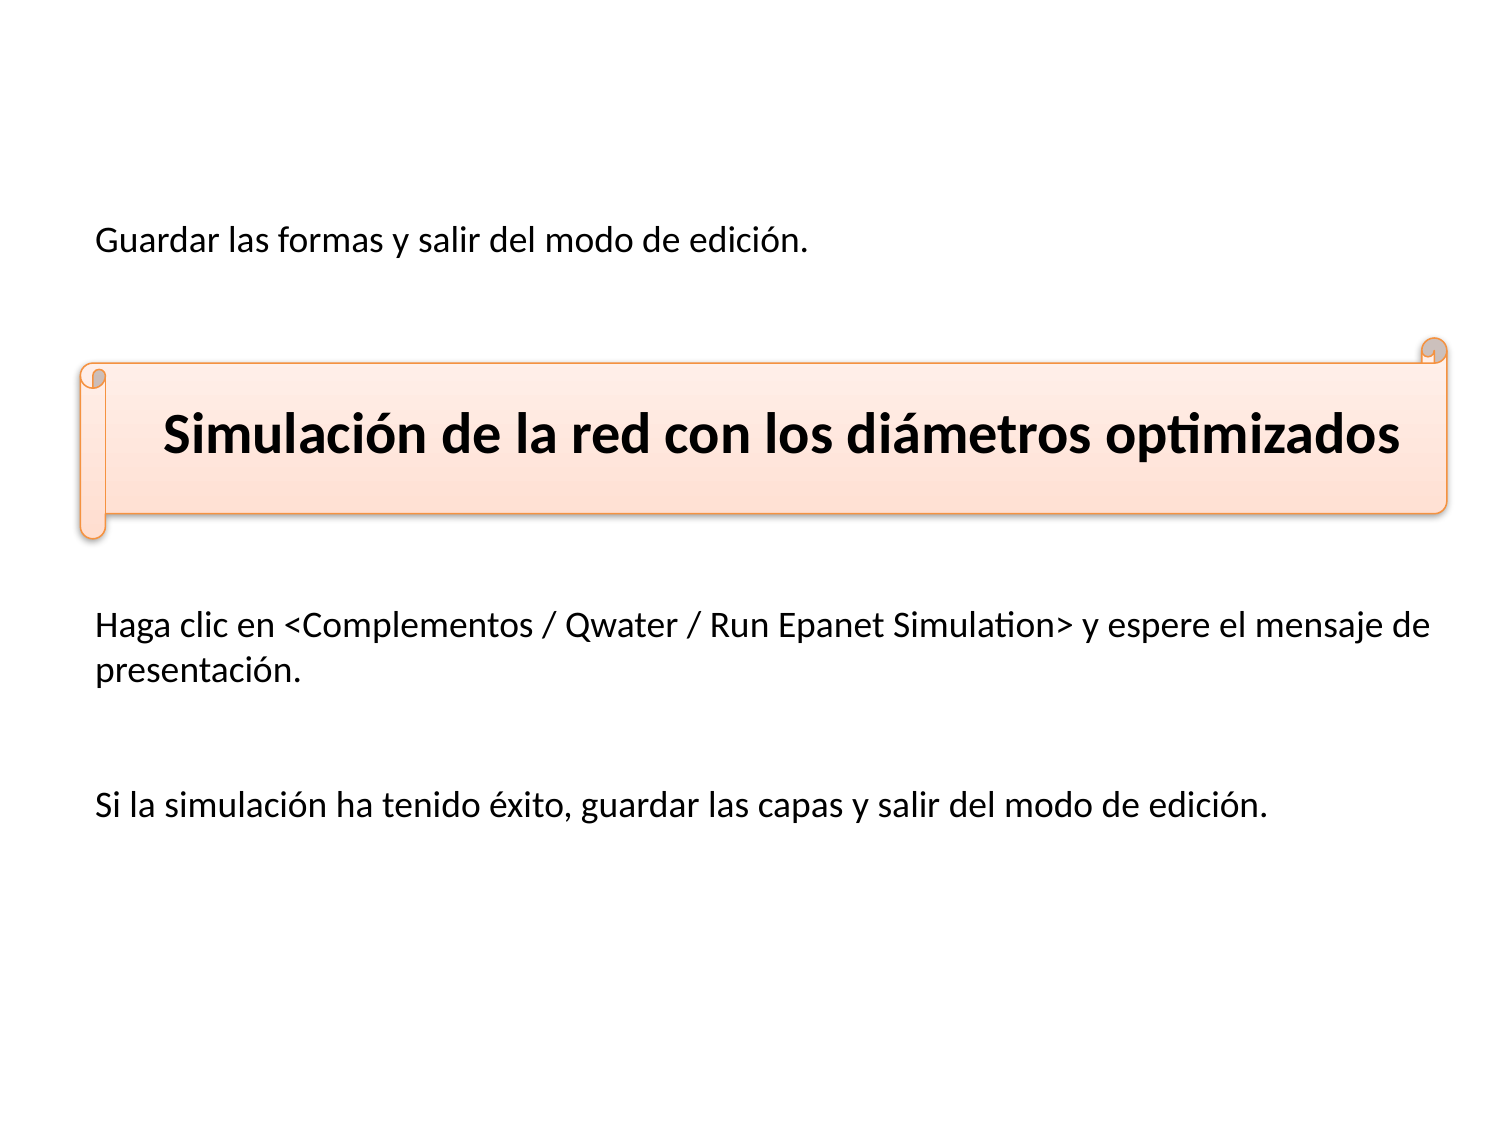

Guardar las formas y salir del modo de edición.

  Simulación de la red con los diámetros optimizados

Haga clic en <Complementos / Qwater / Run Epanet Simulation> y espere el mensaje de presentación.

Si la simulación ha tenido éxito, guardar las capas y salir del modo de edición.